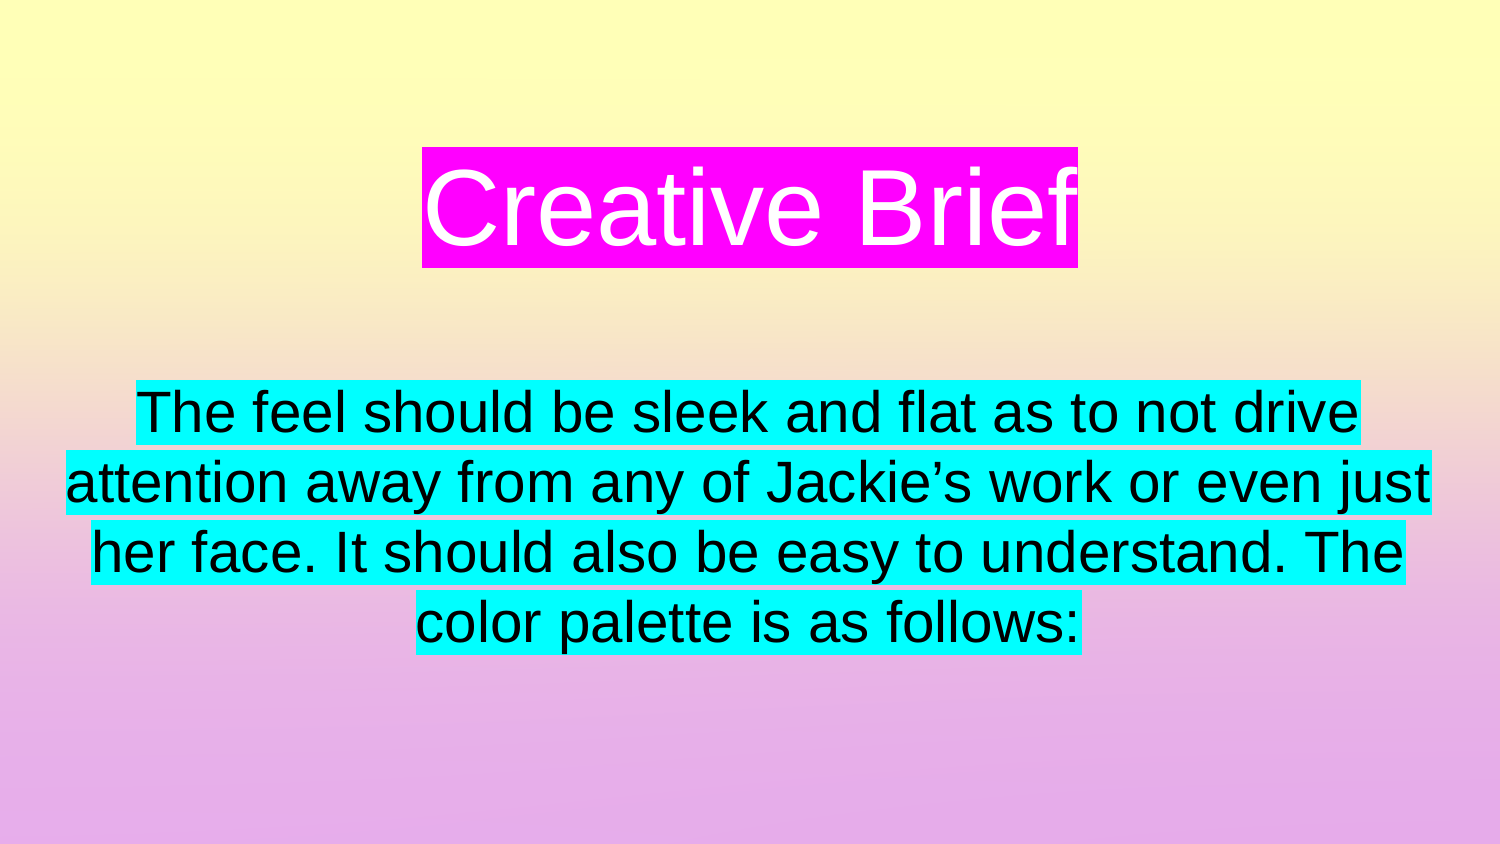

# Creative Brief
The feel should be sleek and flat as to not drive attention away from any of Jackie’s work or even just her face. It should also be easy to understand. The color palette is as follows: